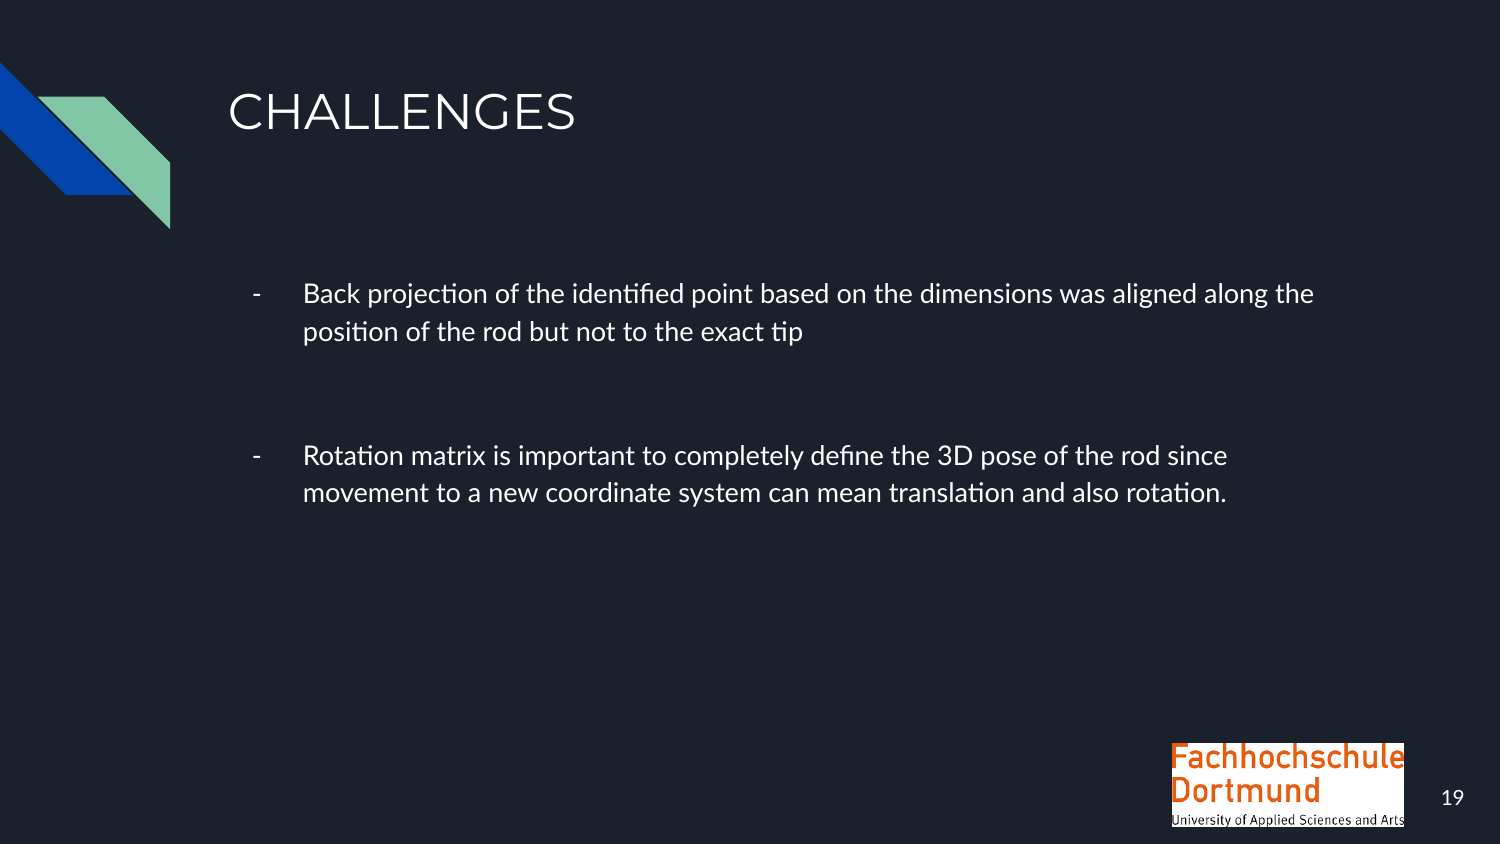

# CHALLENGES
Back projection of the identified point based on the dimensions was aligned along the position of the rod but not to the exact tip

Rotation matrix is important to completely define the 3D pose of the rod since movement to a new coordinate system can mean translation and also rotation.
19